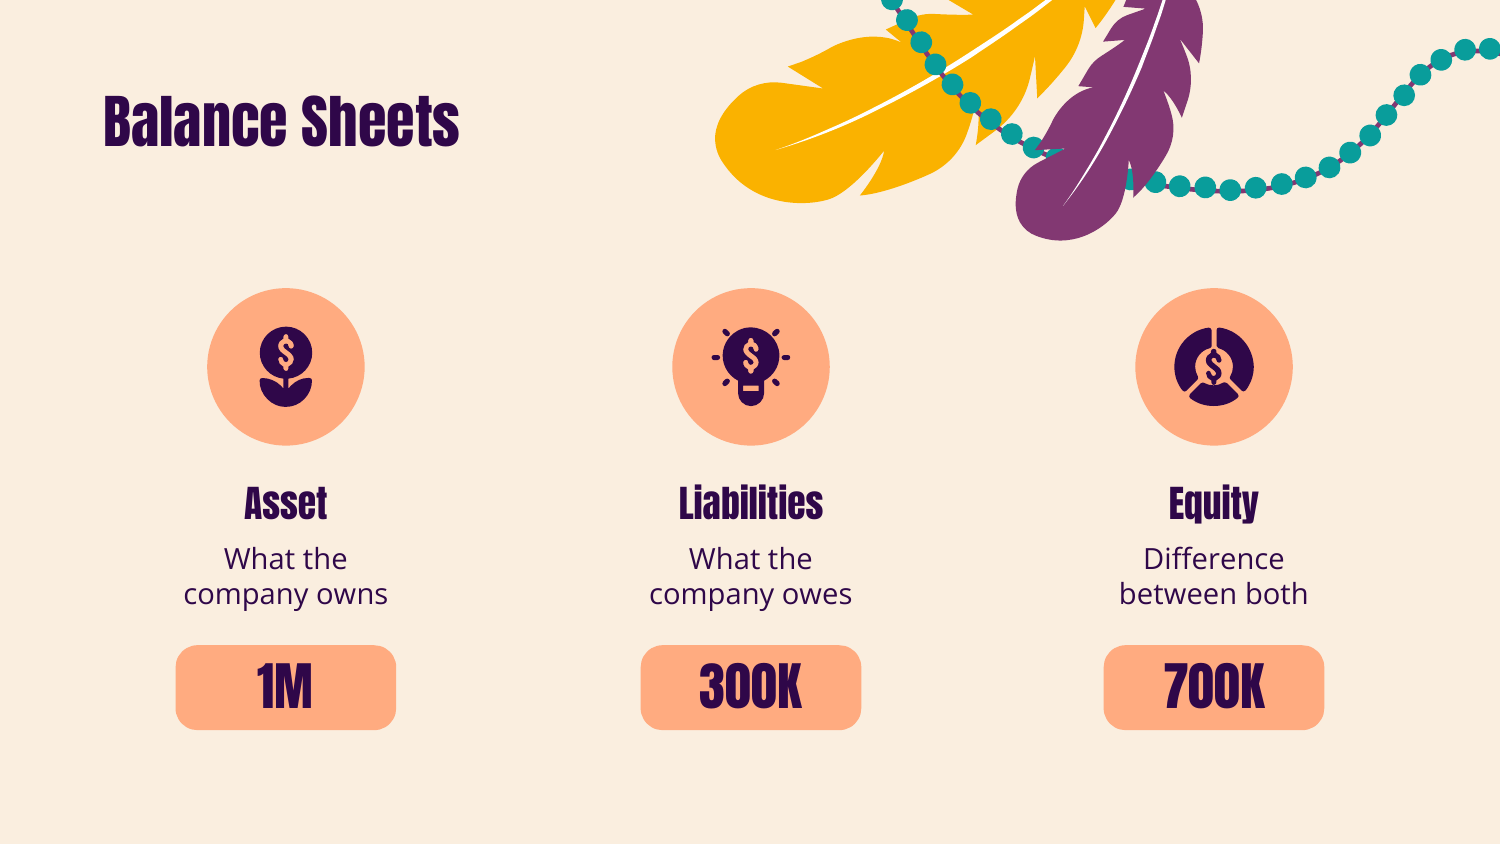

# Balance Sheets

Asset
Liabilities
Equity
What the company owes
Difference between both

What the company owns
1M
300K
700K